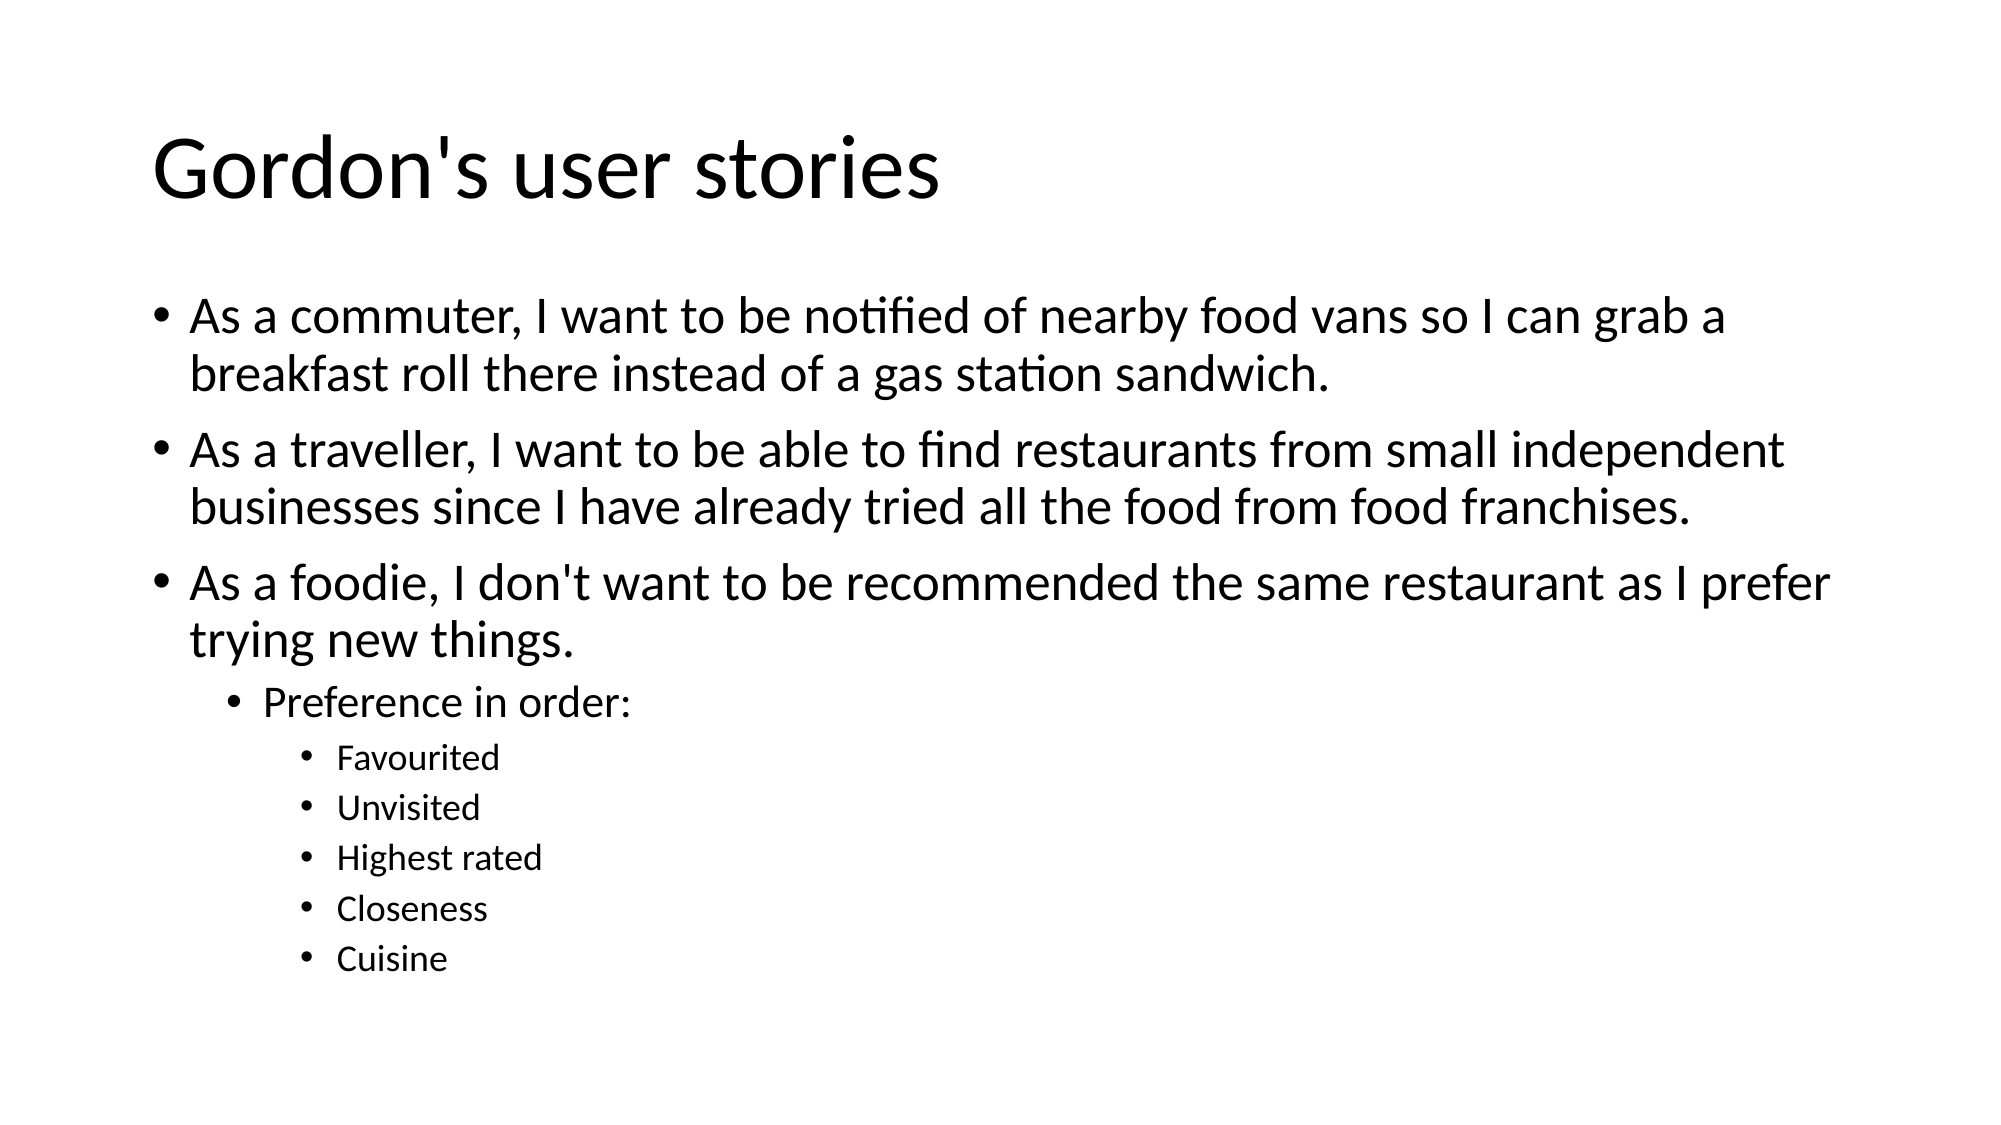

# Gordon's user stories
As a commuter, I want to be notified of nearby food vans so I can grab a breakfast roll there instead of a gas station sandwich.
As a traveller, I want to be able to find restaurants from small independent businesses since I have already tried all the food from food franchises.
As a foodie, I don't want to be recommended the same restaurant as I prefer trying new things.
Preference in order:
Favourited
Unvisited
Highest rated
Closeness
Cuisine